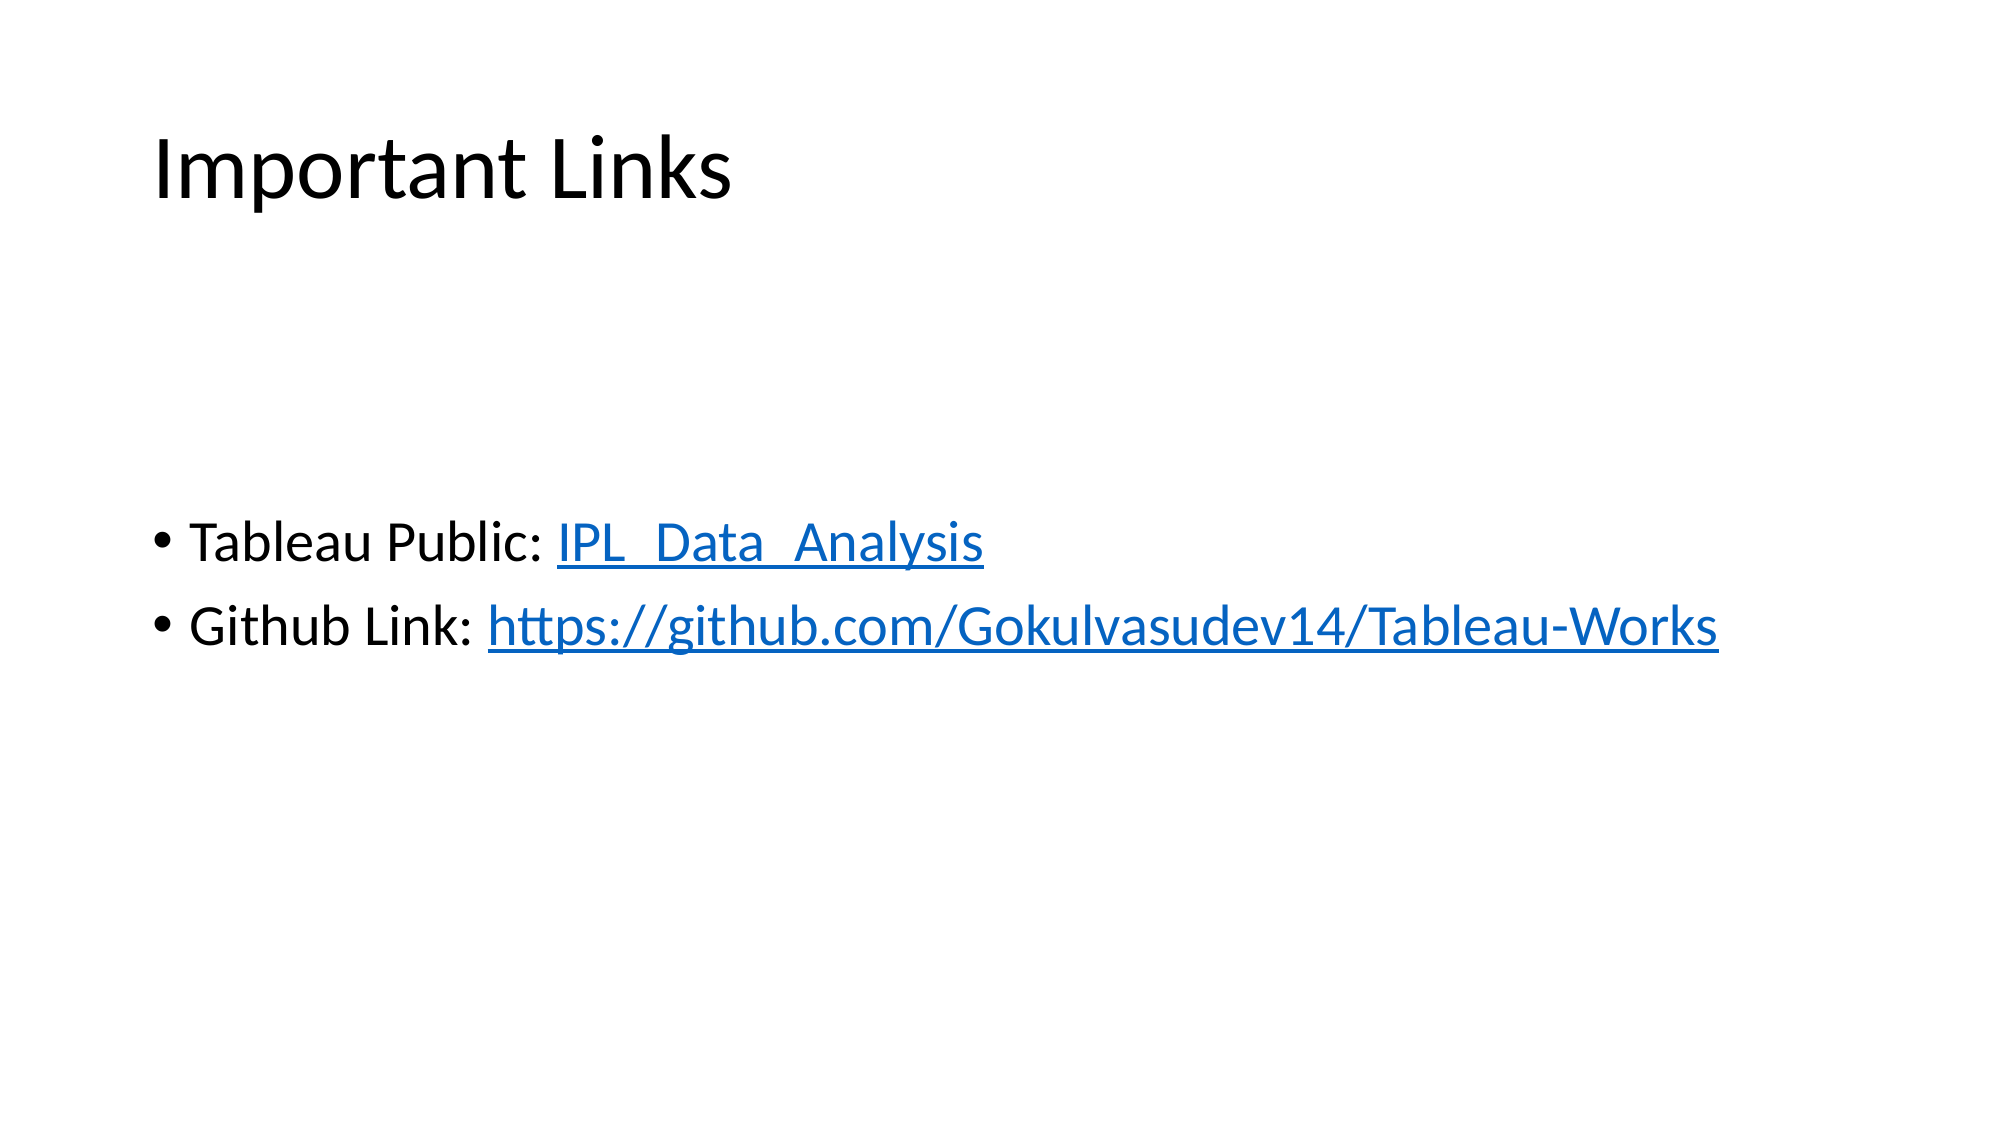

# Important Links
Tableau Public: IPL_Data_Analysis
Github Link: https://github.com/Gokulvasudev14/Tableau-Works